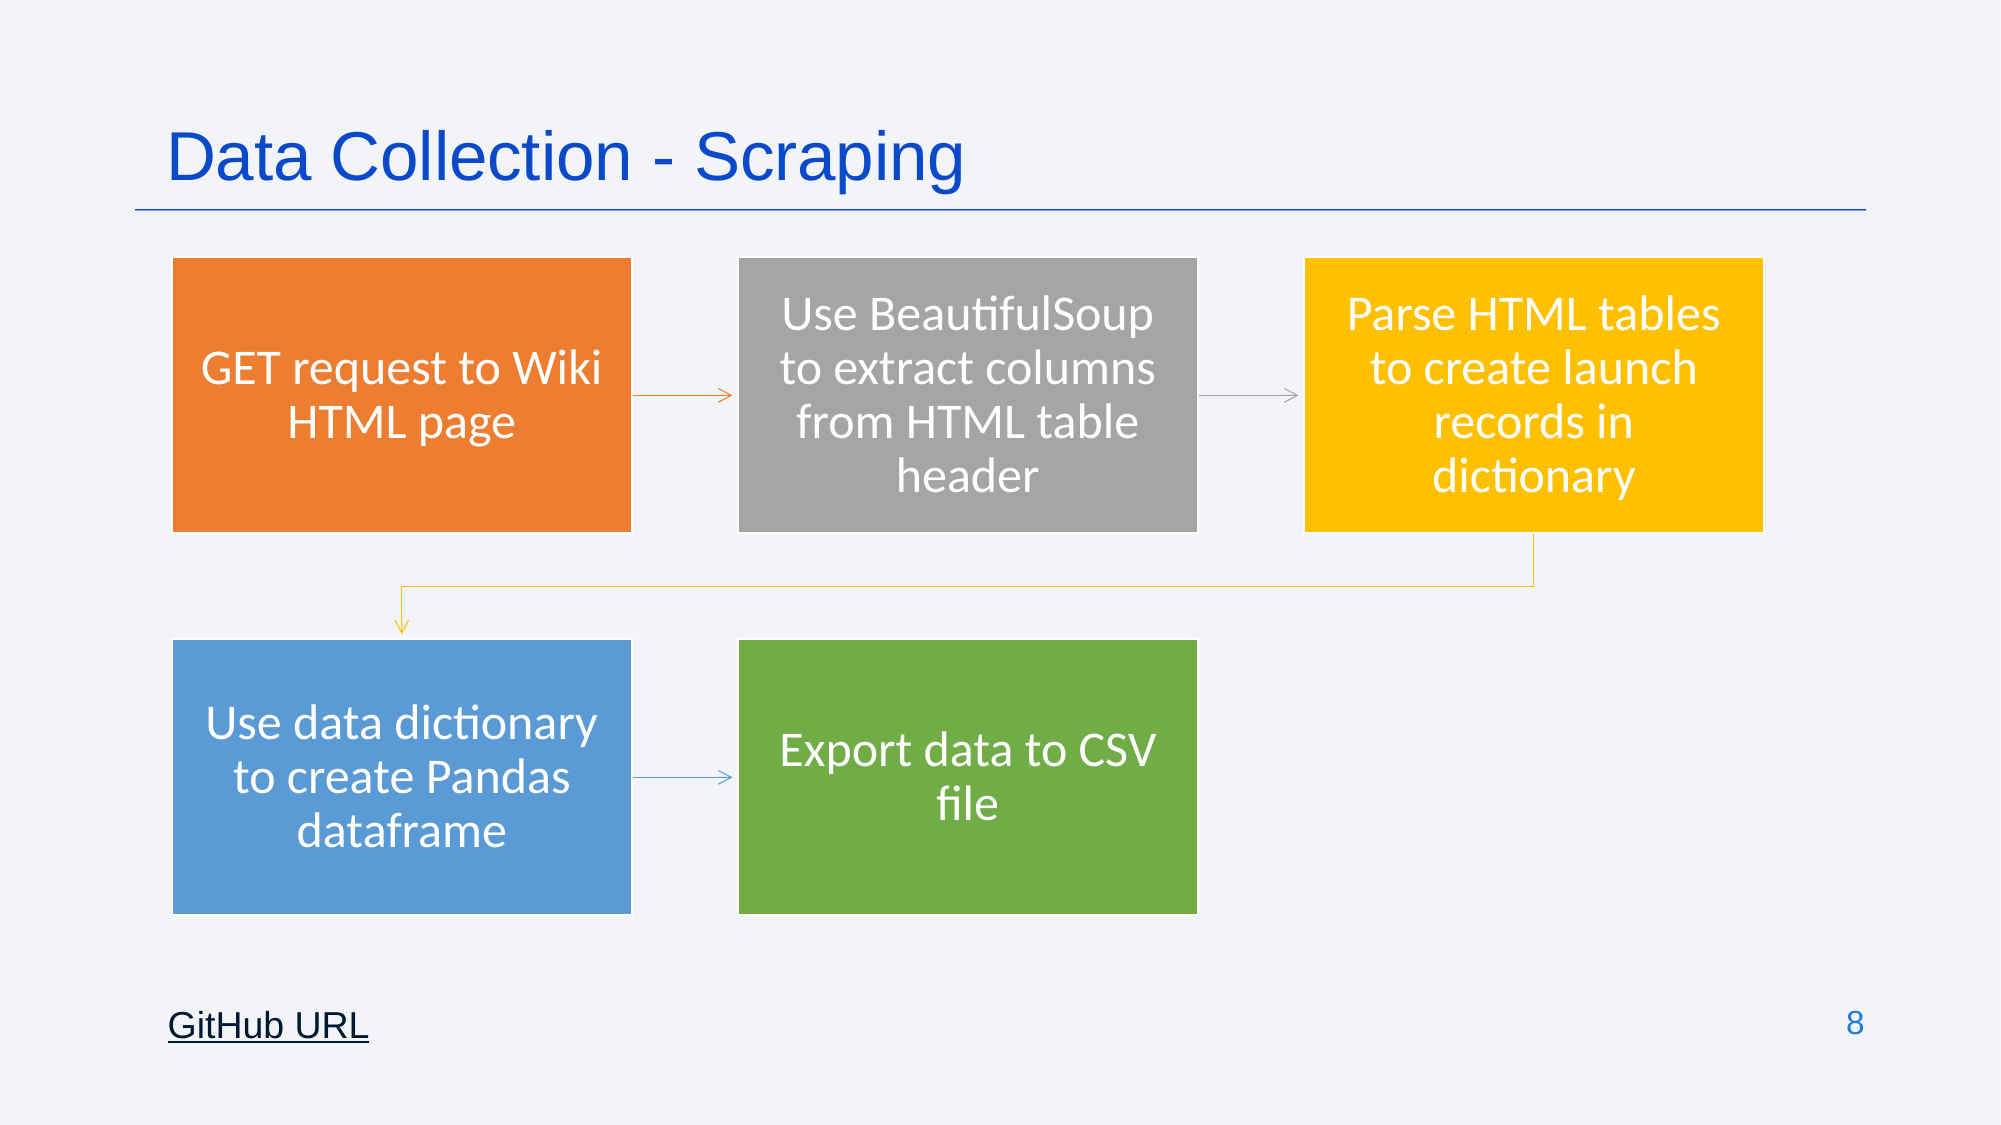

Data Collection - Scraping

GET request to Wiki HTML page

Use BeautifulSoup to extract columns from HTML table header

Parse HTML tables to create launch records in dictionary

Use data dictionary to create Pandas dataframe
Export data to CSV file
8
GitHub URL